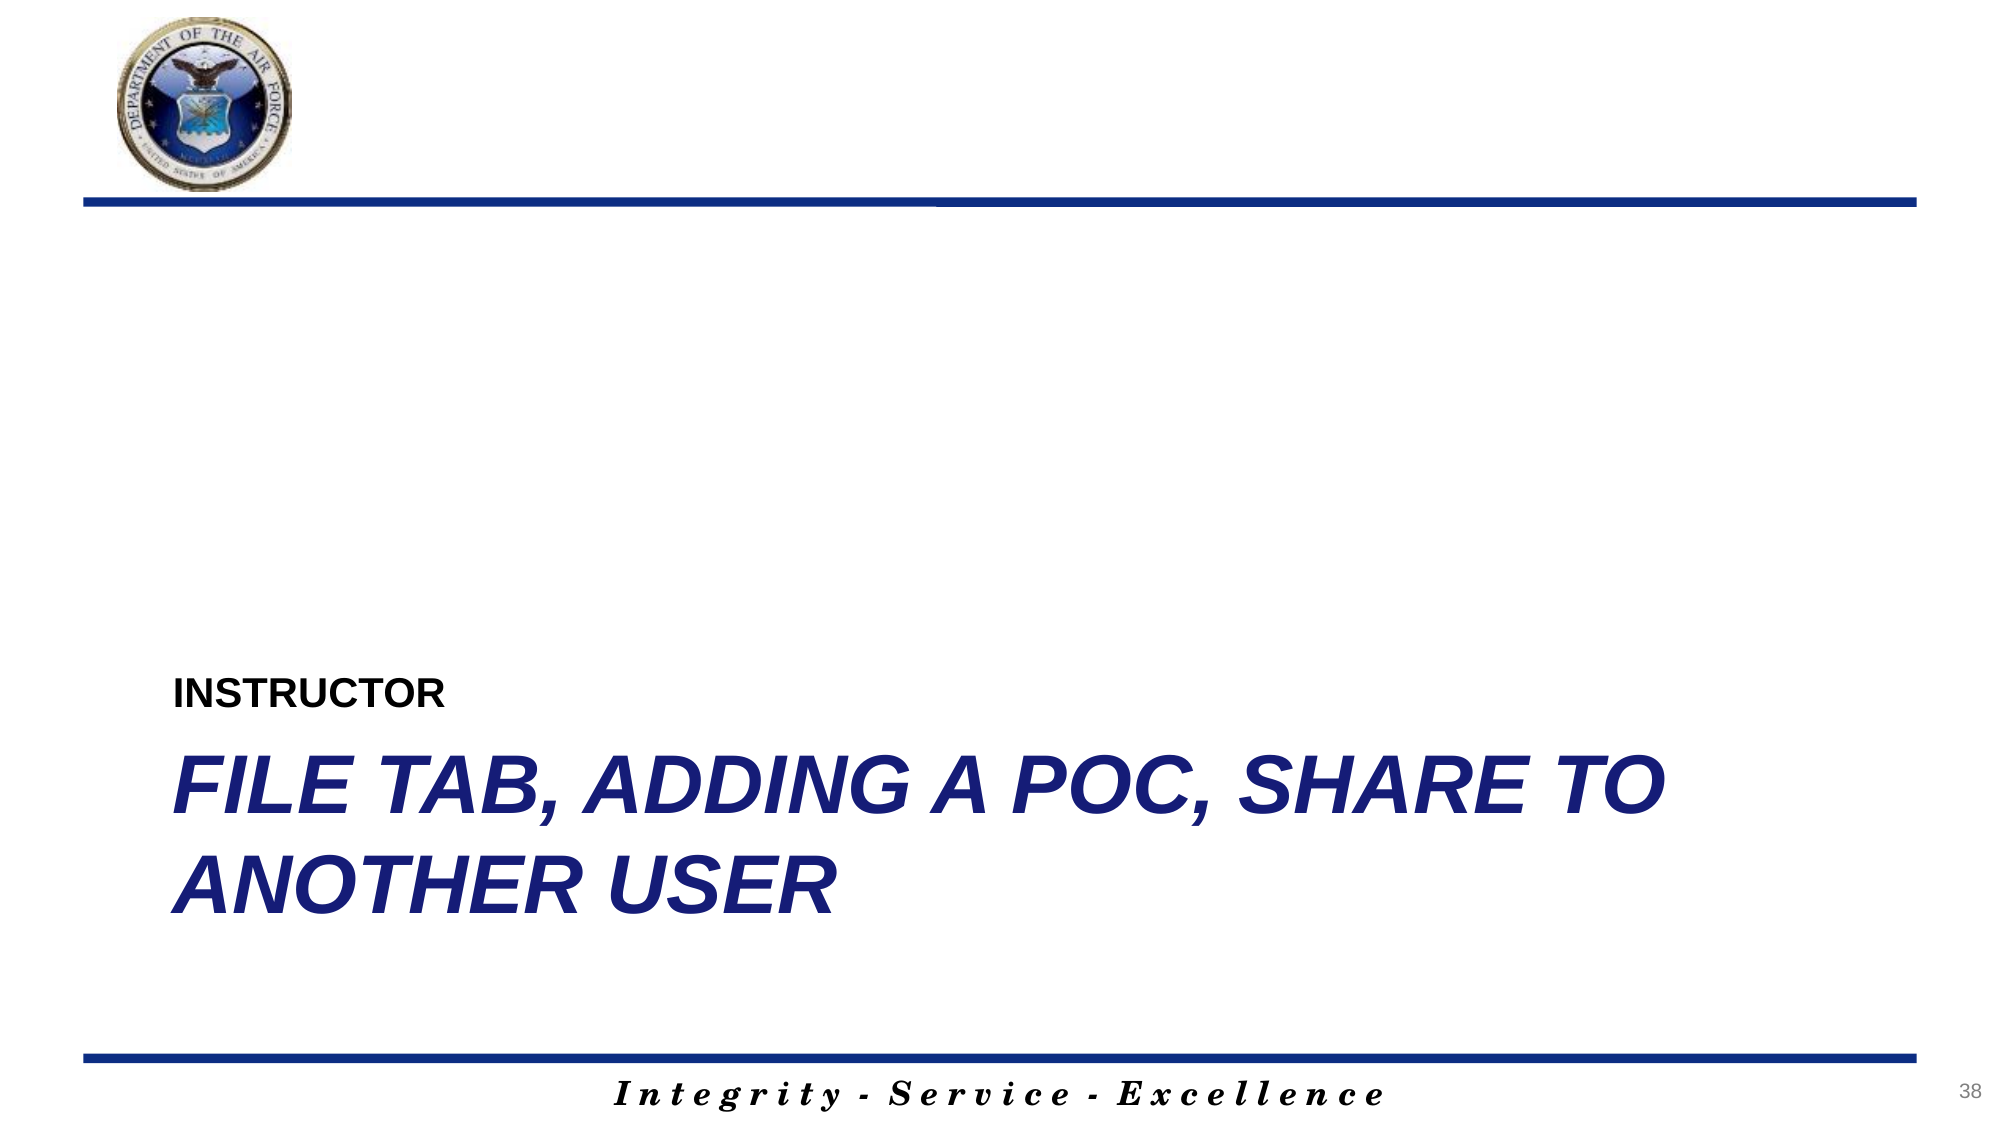

INSTRUCTOR
# FILE TAB, ADDING A POC, SHARE TO ANOTHER USER
38